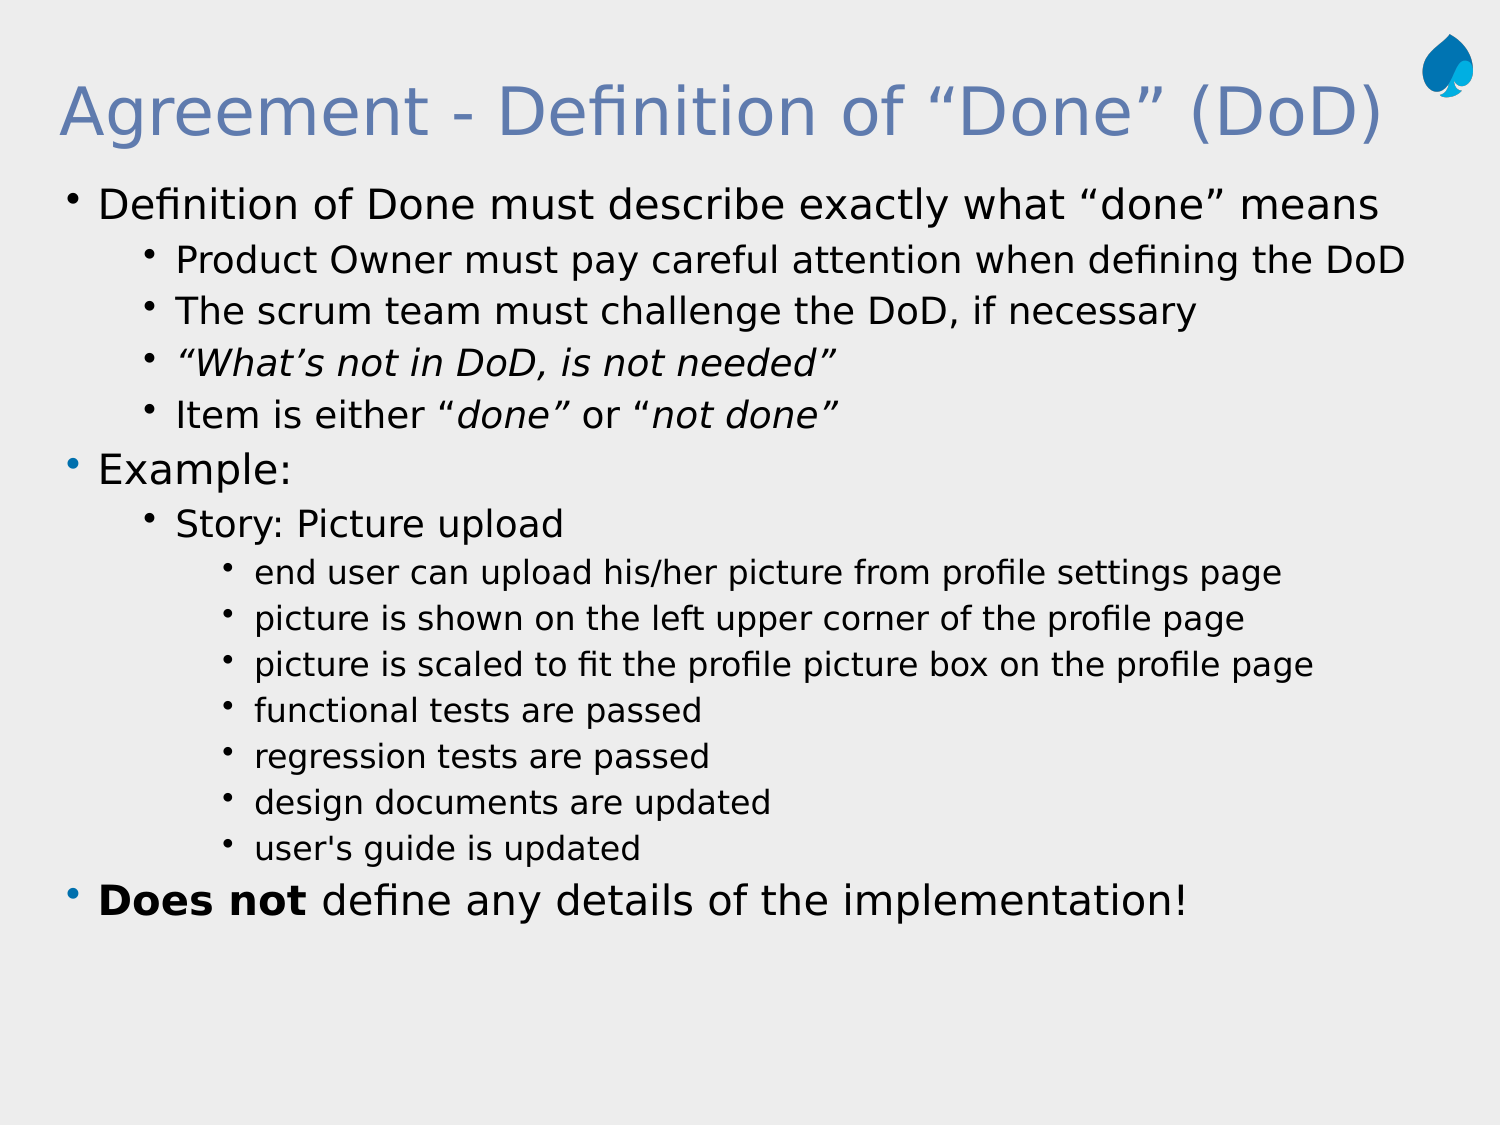

Agreement - Definition of “Done” (DoD)
Definition of Done must describe exactly what “done” means
Product Owner must pay careful attention when defining the DoD
The scrum team must challenge the DoD, if necessary
“What’s not in DoD, is not needed”
Item is either “done” or “not done”
Example:
Story: Picture upload
end user can upload his/her picture from profile settings page
picture is shown on the left upper corner of the profile page
picture is scaled to fit the profile picture box on the profile page
functional tests are passed
regression tests are passed
design documents are updated
user's guide is updated
Does not define any details of the implementation!